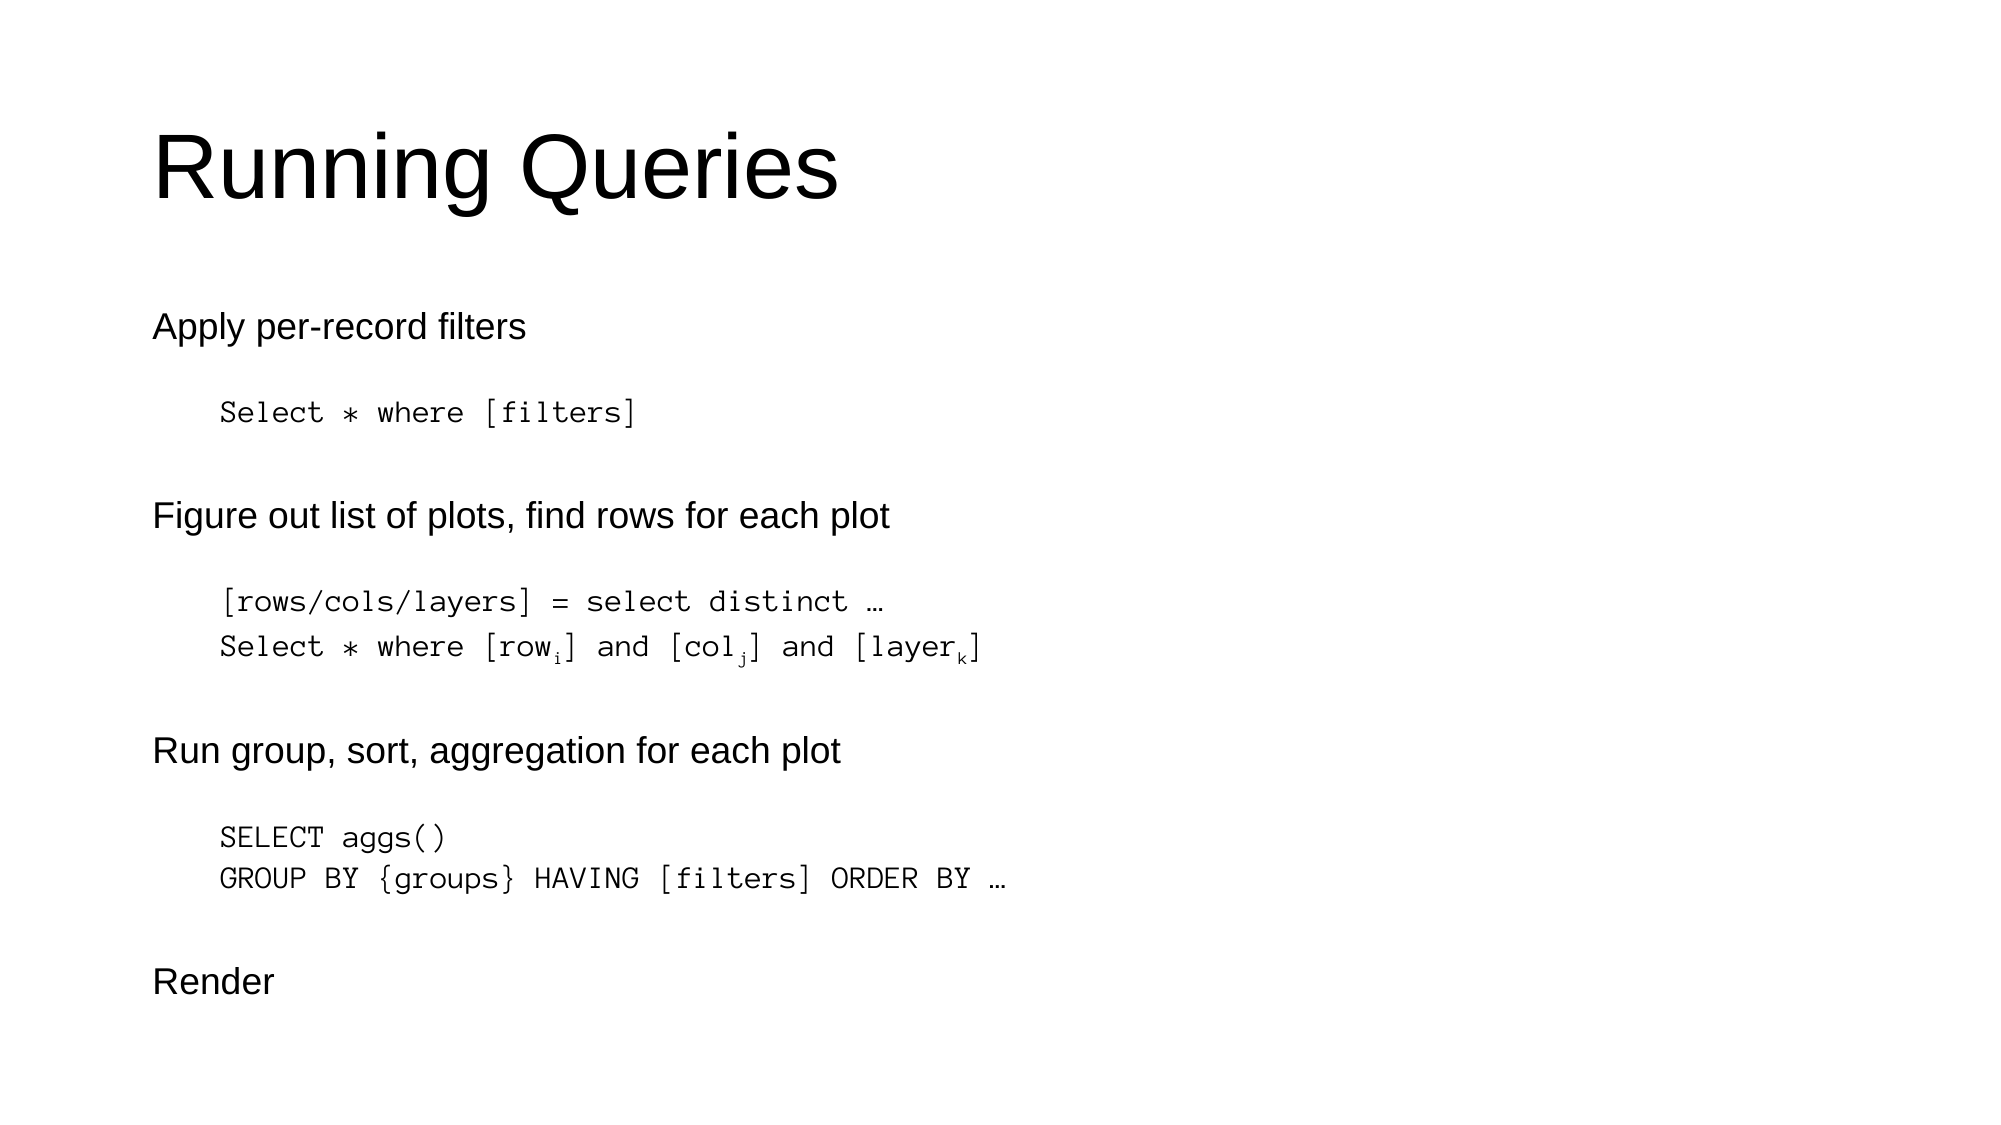

# Running Queries
Apply per-record filters

Select * where [filters]

Figure out list of plots, find rows for each plot

[rows/cols/layers] = select distinct …
Select * where [rowi] and [colj] and [layerk]

Run group, sort, aggregation for each plot

SELECT aggs()
GROUP BY {groups} HAVING [filters] ORDER BY …

Render